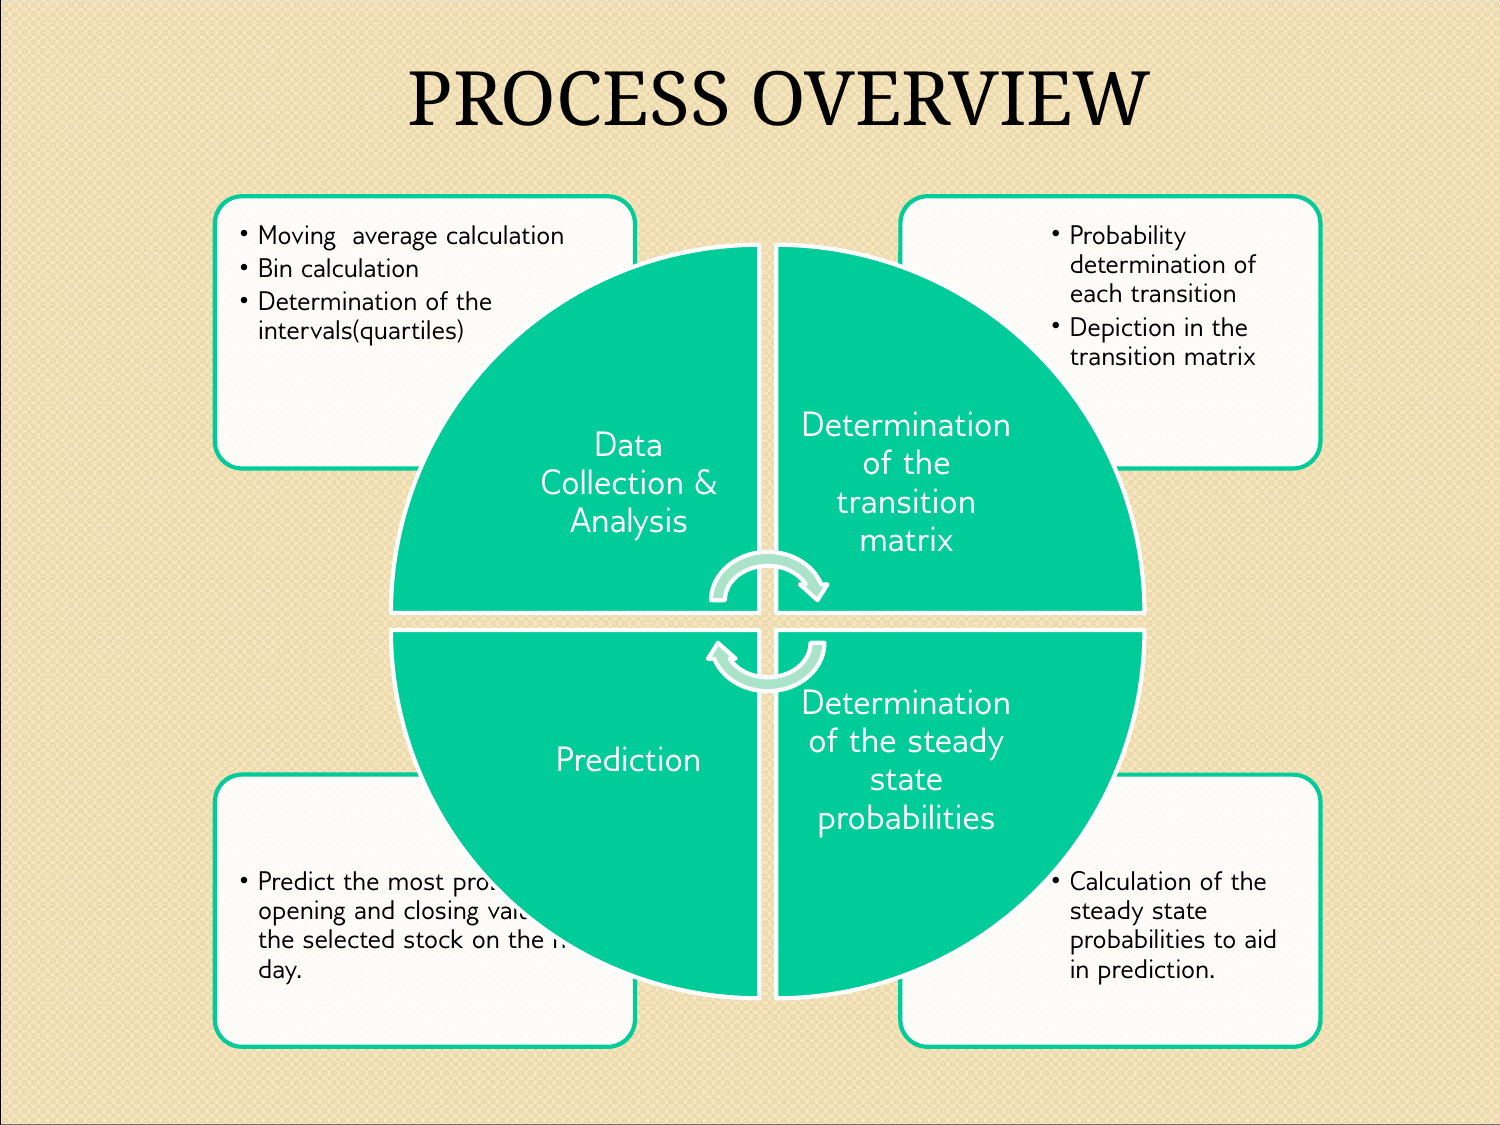

PROCESS OVERVIEW
Calculation of the steady state probabilities to aid in prediction.
Predict the most probable opening and closing values for the selected stock on the next day.
Probability determination of each transition
Depiction in the transition matrix
Moving  average calculation
Bin calculation
Determination of the intervals(quartiles)
Data Collection & Analysis
Determination of the transition matrix
Determination of the steady state probabilities
Prediction